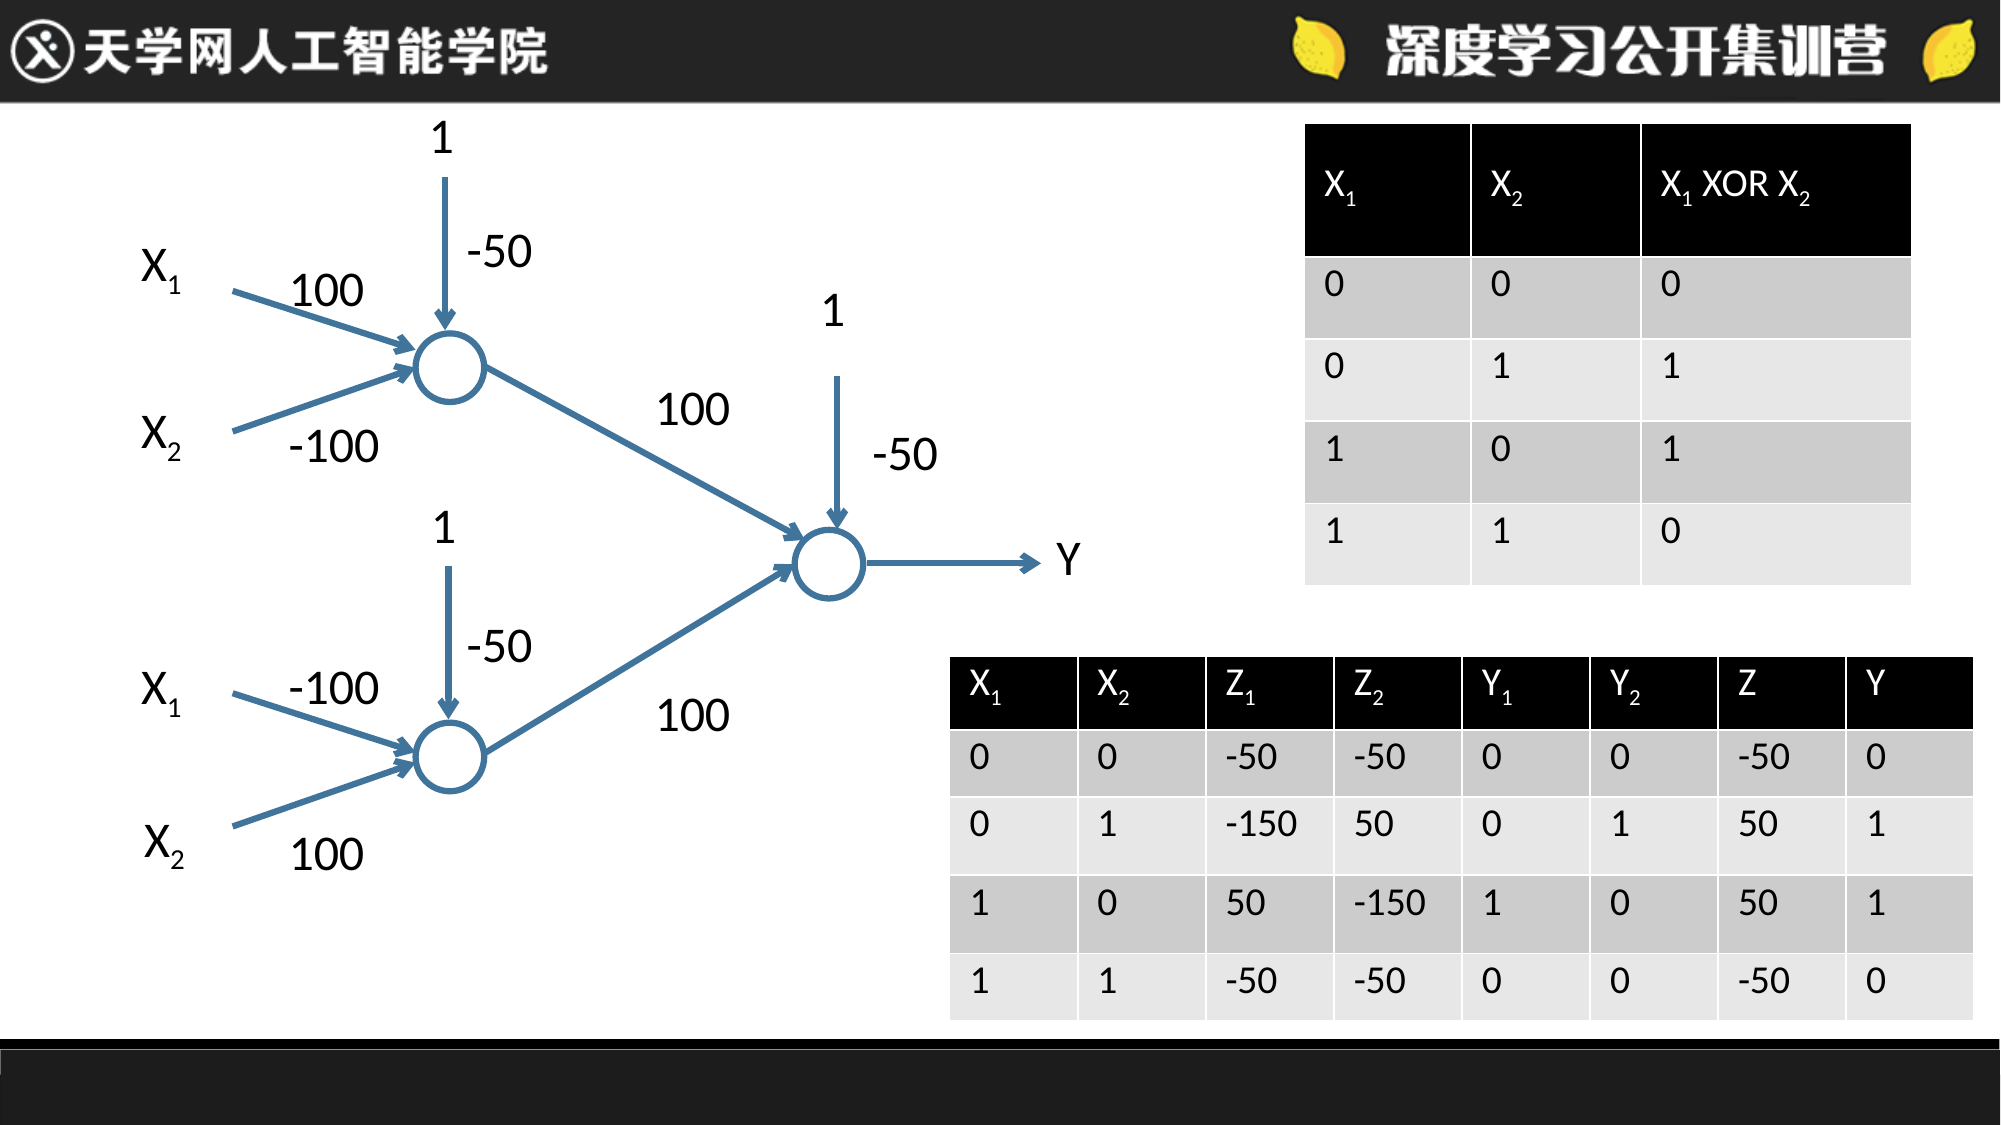

1
| X1 | X2 | X1 XOR X2 |
| --- | --- | --- |
| 0 | 0 | 0 |
| 0 | 1 | 1 |
| 1 | 0 | 1 |
| 1 | 1 | 0 |
-50
X1
100
1

100
X2
-100
-50
1
Y

-50
X1
-100
| X1 | X2 | Z1 | Z2 | Y1 | Y2 | Z | Y |
| --- | --- | --- | --- | --- | --- | --- | --- |
| 0 | 0 | -50 | -50 | 0 | 0 | -50 | 0 |
| 0 | 1 | -150 | 50 | 0 | 1 | 50 | 1 |
| 1 | 0 | 50 | -150 | 1 | 0 | 50 | 1 |
| 1 | 1 | -50 | -50 | 0 | 0 | -50 | 0 |
100

X2
100